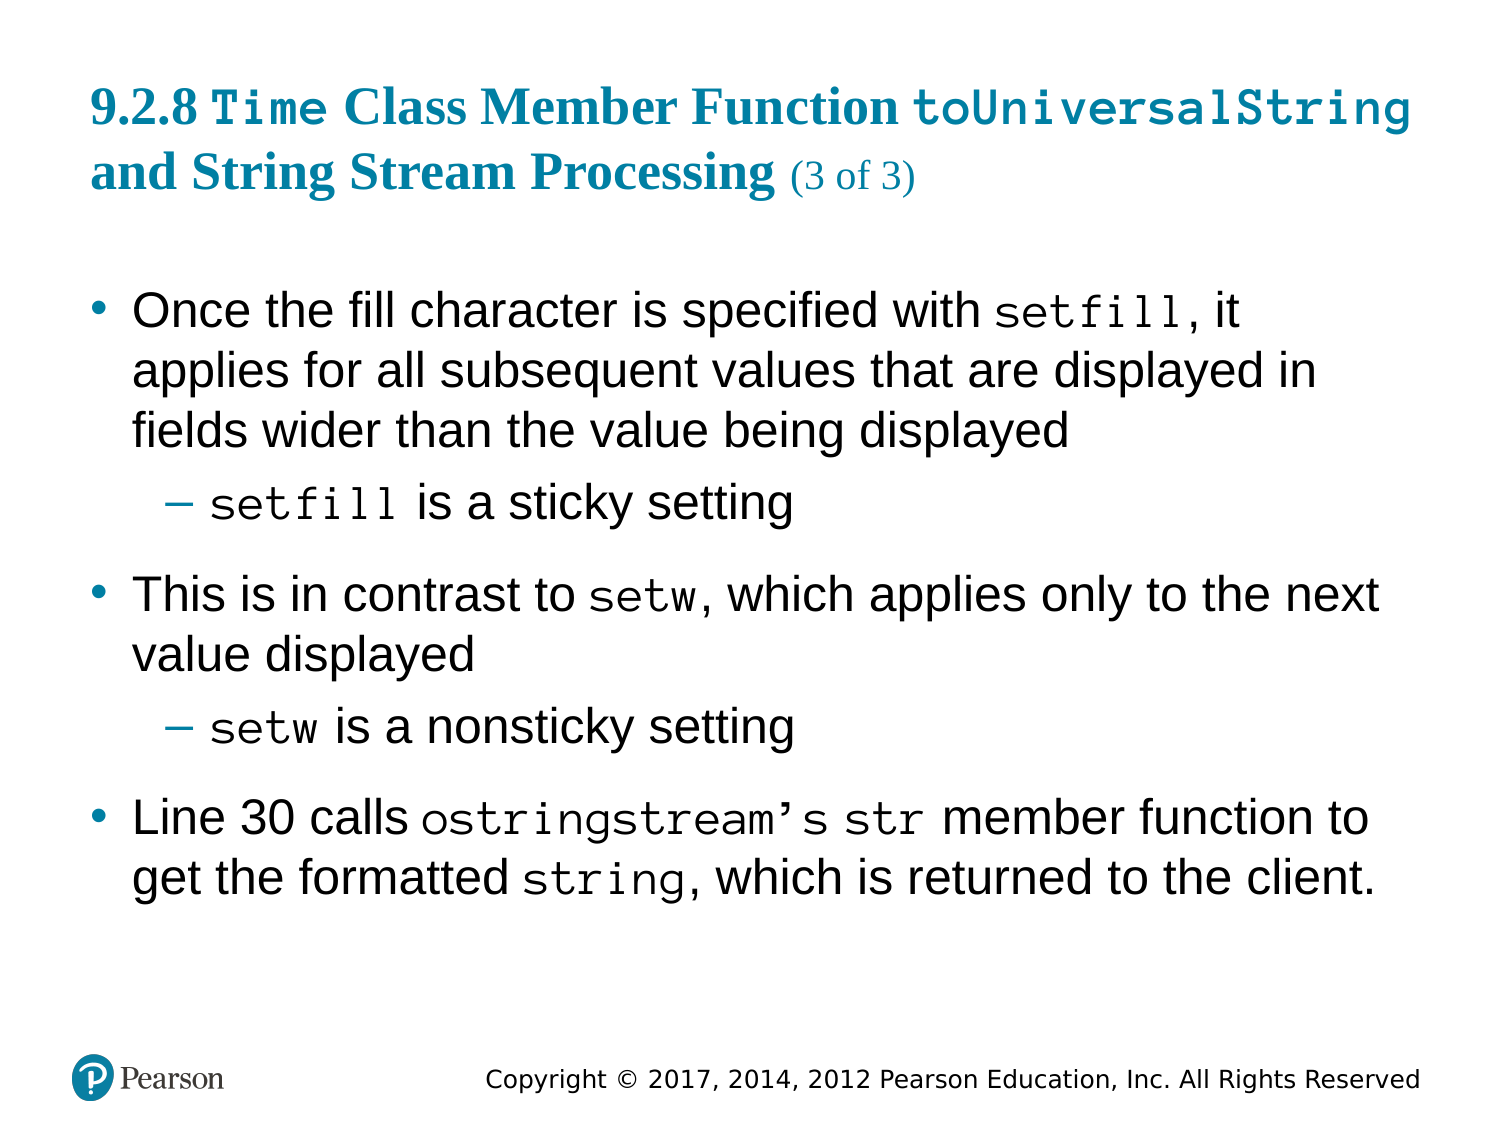

# 9.2.8 Time Class Member Function toUniversalString and String Stream Processing (3 of 3)
Once the fill character is specified with setfill, it applies for all subsequent values that are displayed in fields wider than the value being displayed
setfill is a sticky setting
This is in contrast to setw, which applies only to the next value displayed
setw is a nonsticky setting
Line 30 calls ostringstream’s str member function to get the formatted string, which is returned to the client.